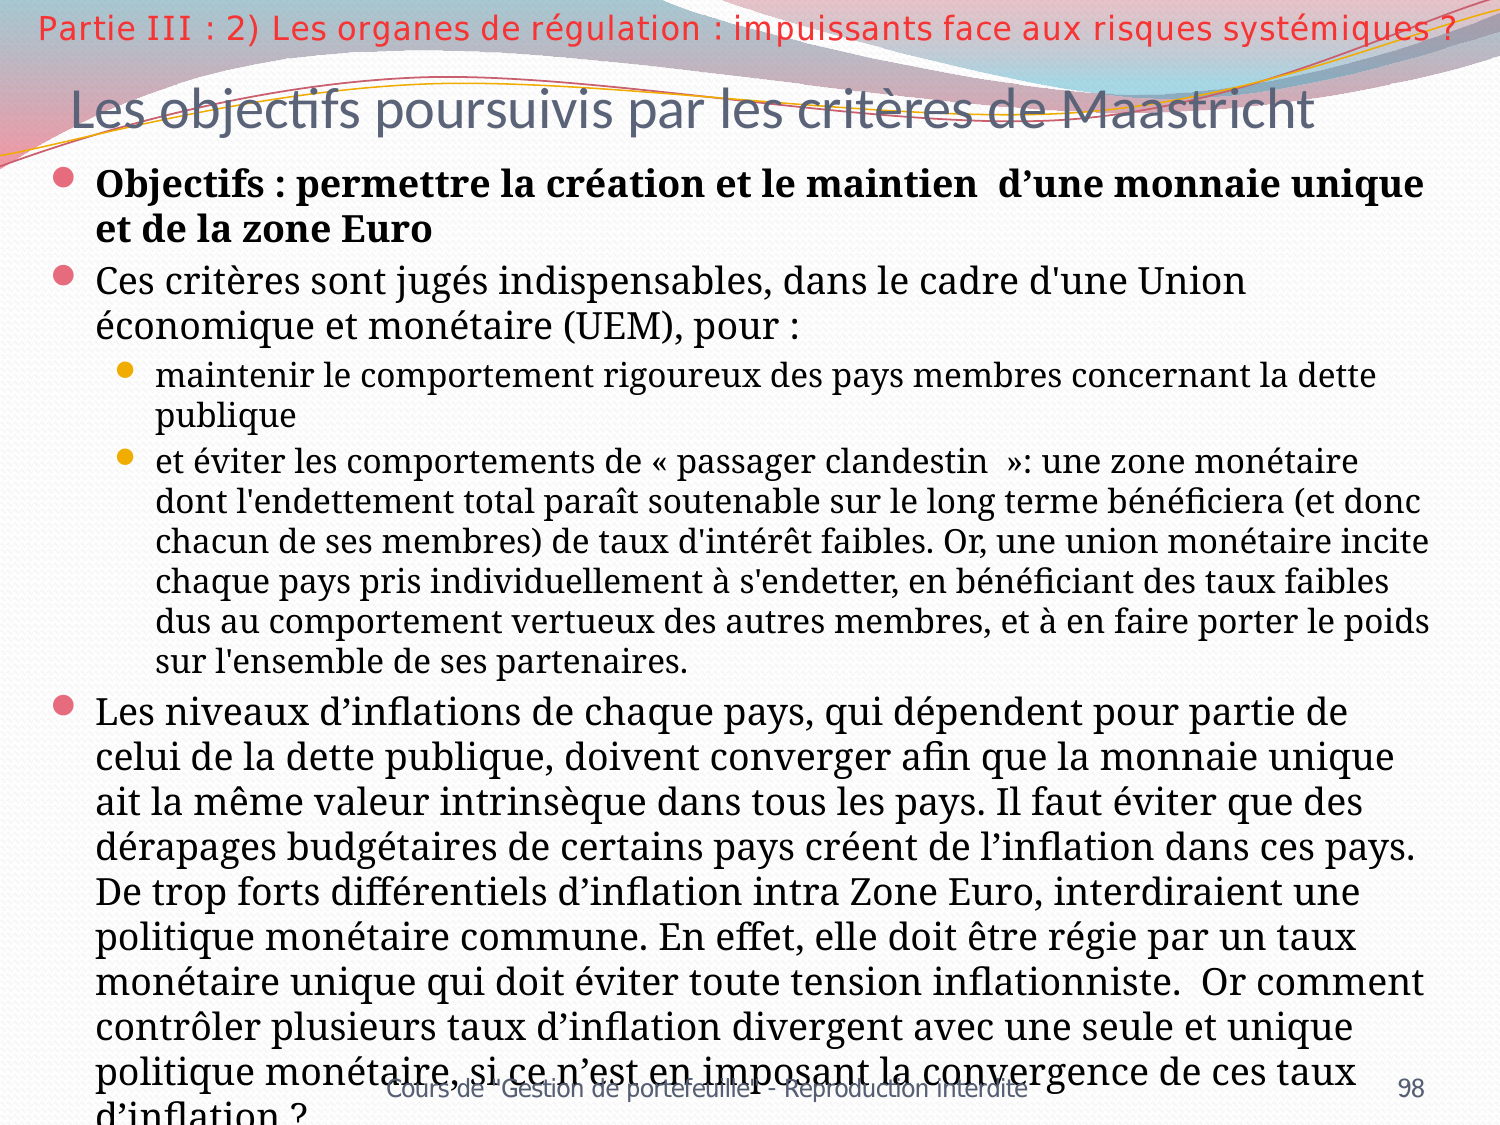

Partie III : 2) Les organes de régulation : impuissants face aux risques systémiques ?
# Les objectifs poursuivis par les critères de Maastricht
Objectifs : permettre la création et le maintien  d’une monnaie unique et de la zone Euro
Ces critères sont jugés indispensables, dans le cadre d'une Union économique et monétaire (UEM), pour :
maintenir le comportement rigoureux des pays membres concernant la dette publique
et éviter les comportements de « passager clandestin  »: une zone monétaire dont l'endettement total paraît soutenable sur le long terme bénéficiera (et donc chacun de ses membres) de taux d'intérêt faibles. Or, une union monétaire incite chaque pays pris individuellement à s'endetter, en bénéficiant des taux faibles dus au comportement vertueux des autres membres, et à en faire porter le poids sur l'ensemble de ses partenaires.
Les niveaux d’inflations de chaque pays, qui dépendent pour partie de celui de la dette publique, doivent converger afin que la monnaie unique ait la même valeur intrinsèque dans tous les pays. Il faut éviter que des dérapages budgétaires de certains pays créent de l’inflation dans ces pays. De trop forts différentiels d’inflation intra Zone Euro, interdiraient une politique monétaire commune. En effet, elle doit être régie par un taux monétaire unique qui doit éviter toute tension inflationniste.  Or comment contrôler plusieurs taux d’inflation divergent avec une seule et unique politique monétaire, si ce n’est en imposant la convergence de ces taux d’inflation ?
Cours de "Gestion de portefeuille" - Reproduction interdite
98